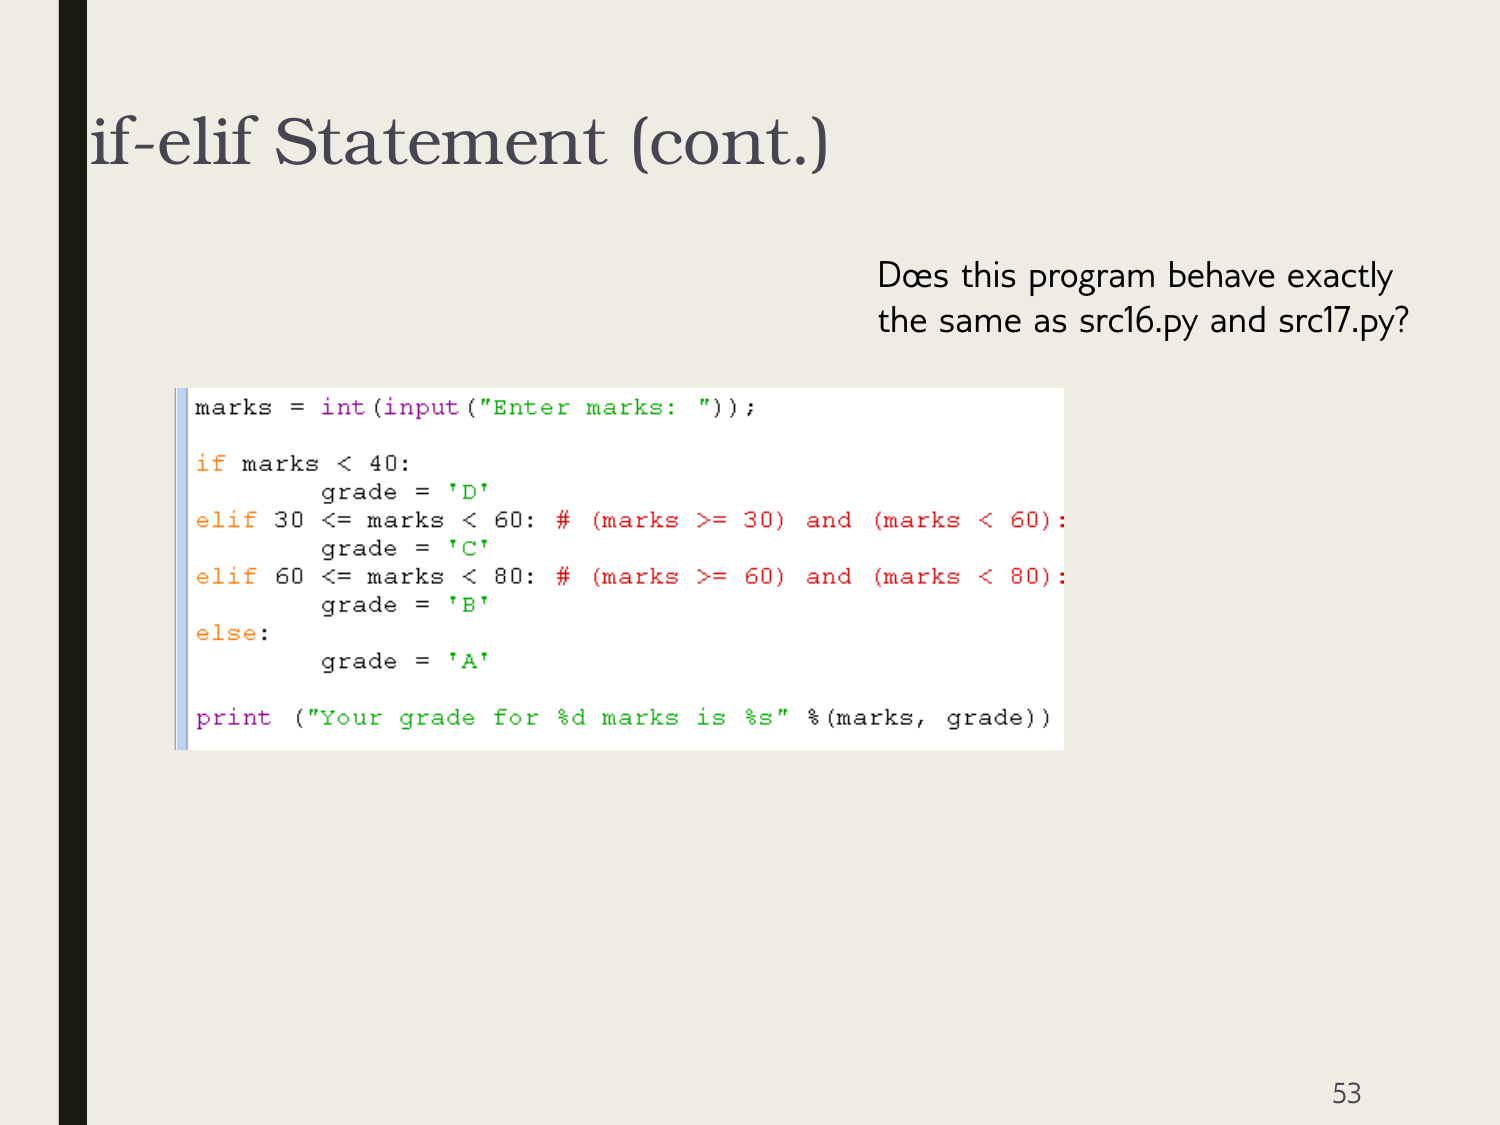

# if-elif Statement (cont.)
Does this program behave exactly the same as src16.py and src17.py?

53